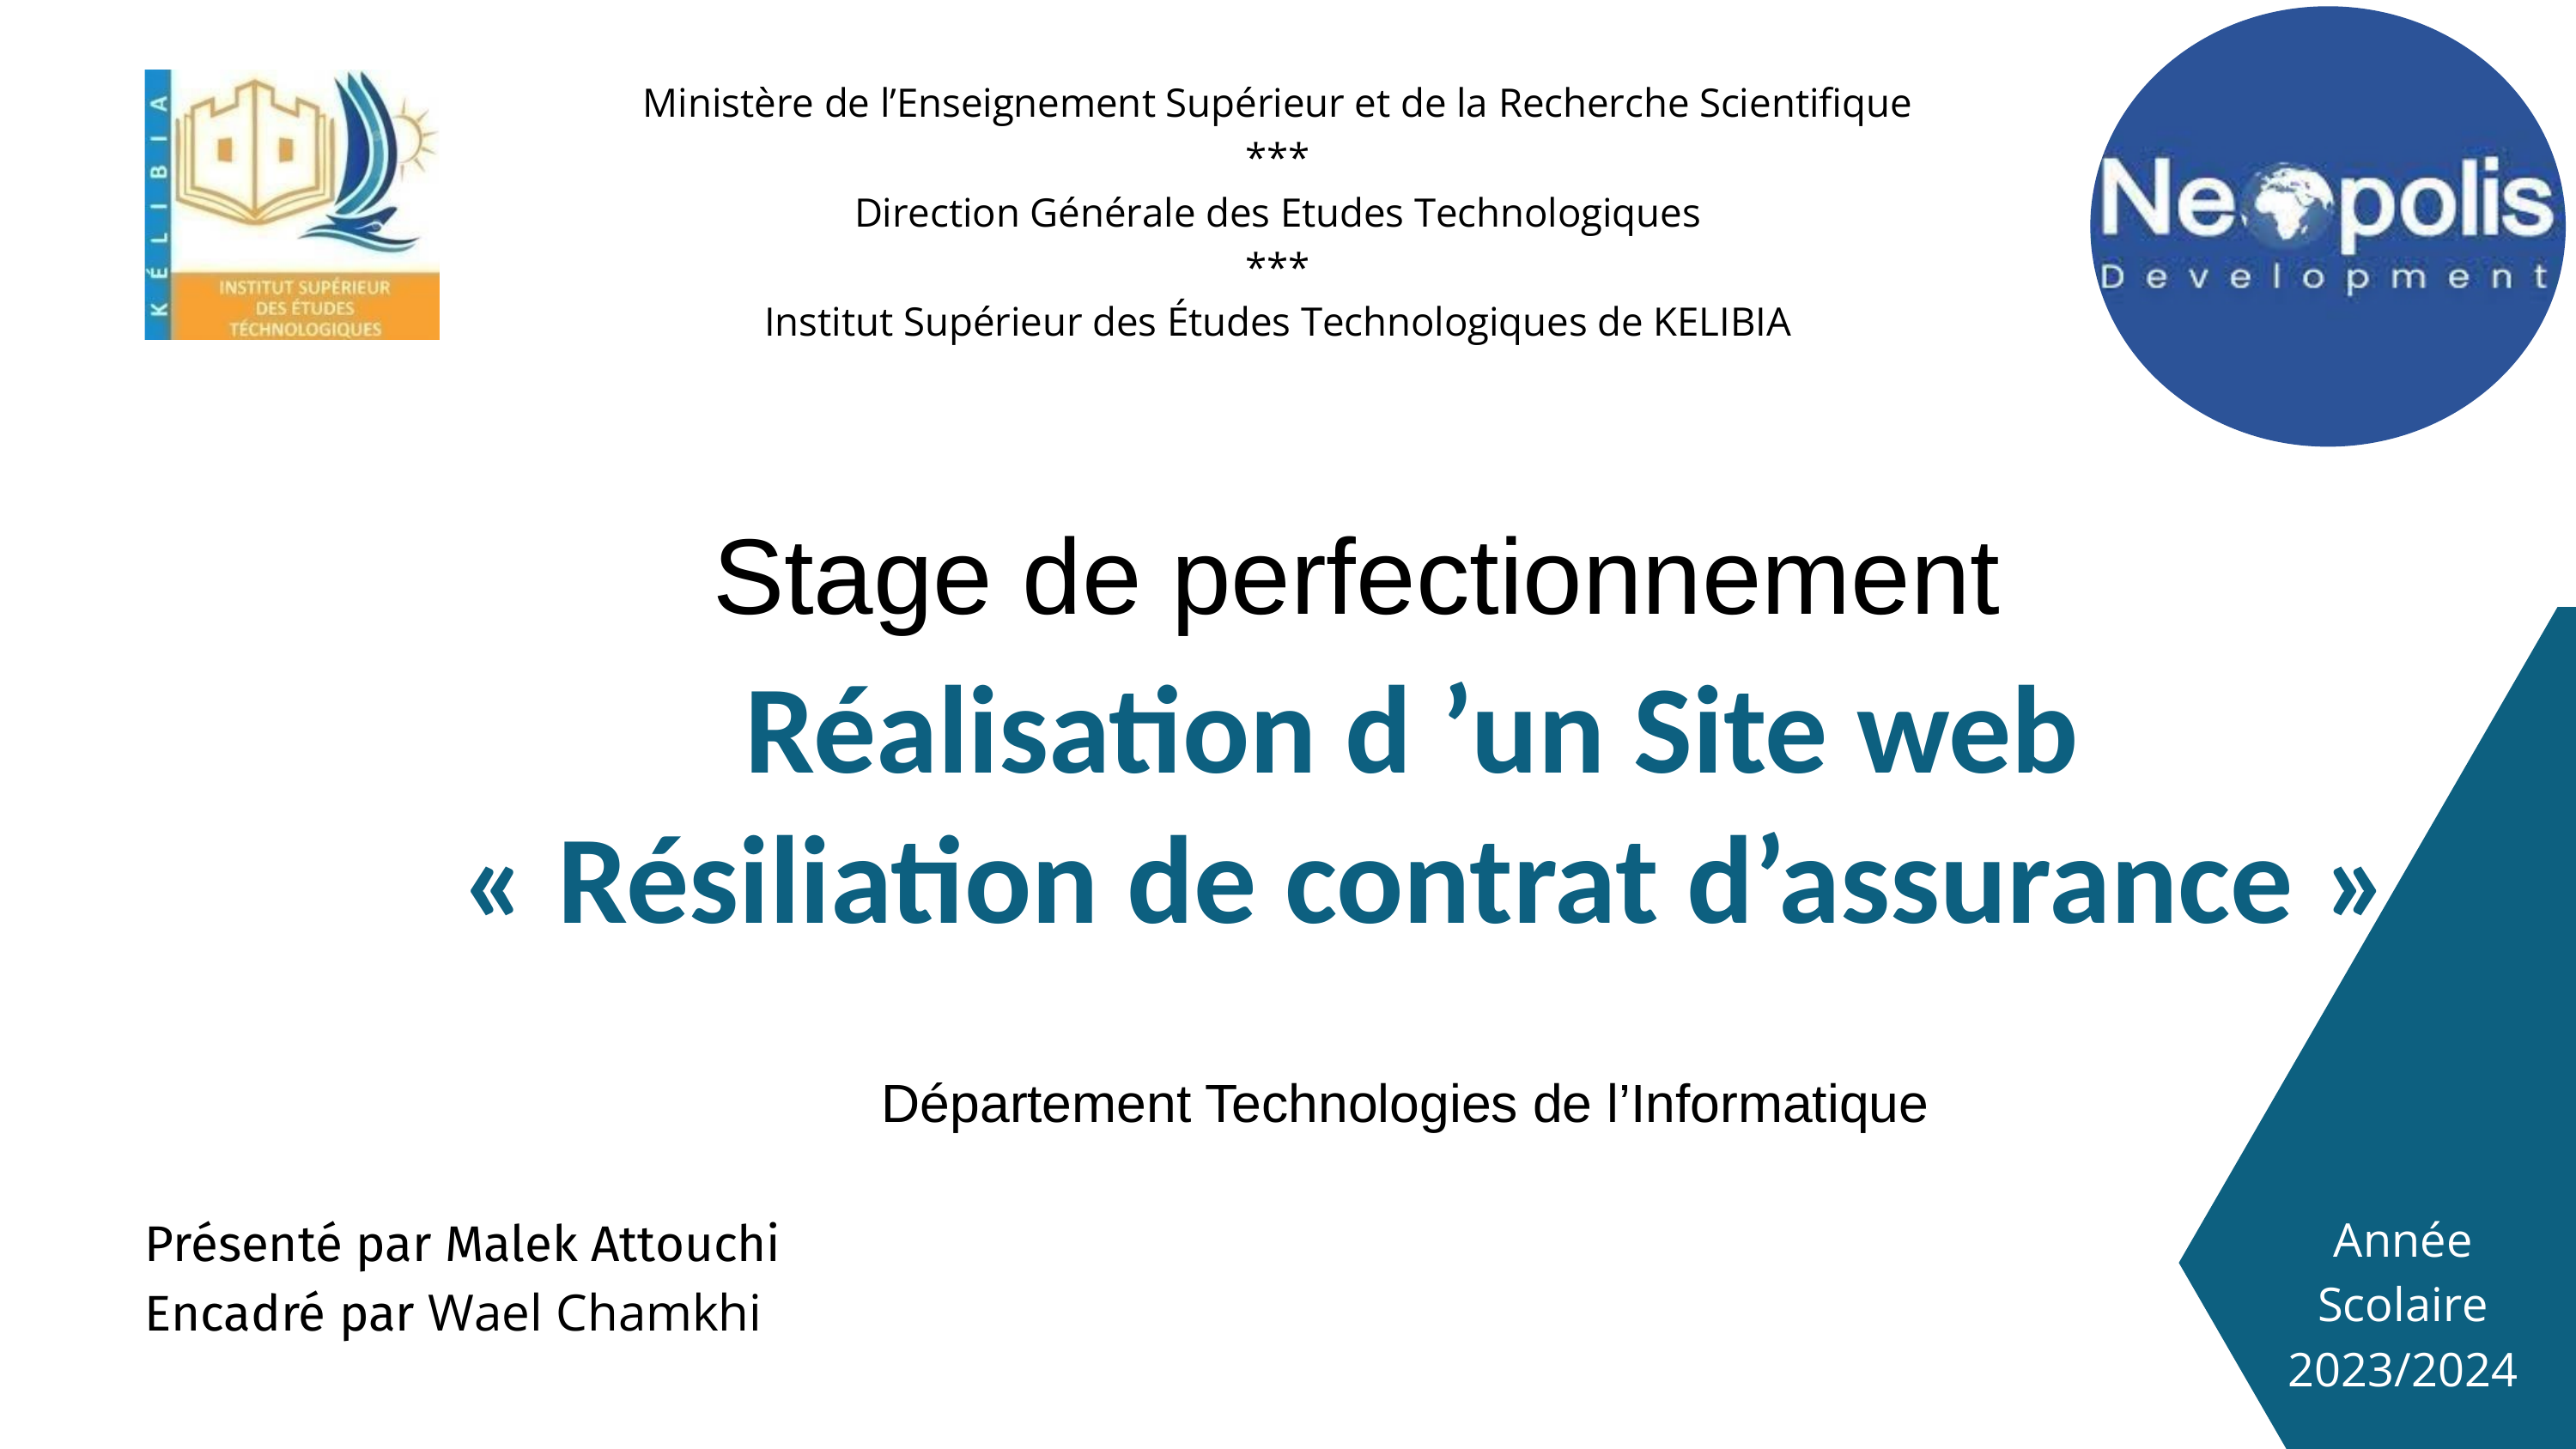

Ministère de l’Enseignement Supérieur et de la Recherche Scientifique
***
Direction Générale des Etudes Technologiques
***
Institut Supérieur des Études Technologiques de KELIBIA
Stage de perfectionnement

Réalisation d ’un Site web
« Résiliation de contrat d’assurance »
Département Technologies de l’Informatique
Présenté par Malek Attouchi
Encadré par Wael Chamkhi
Année Scolaire
2023/2024